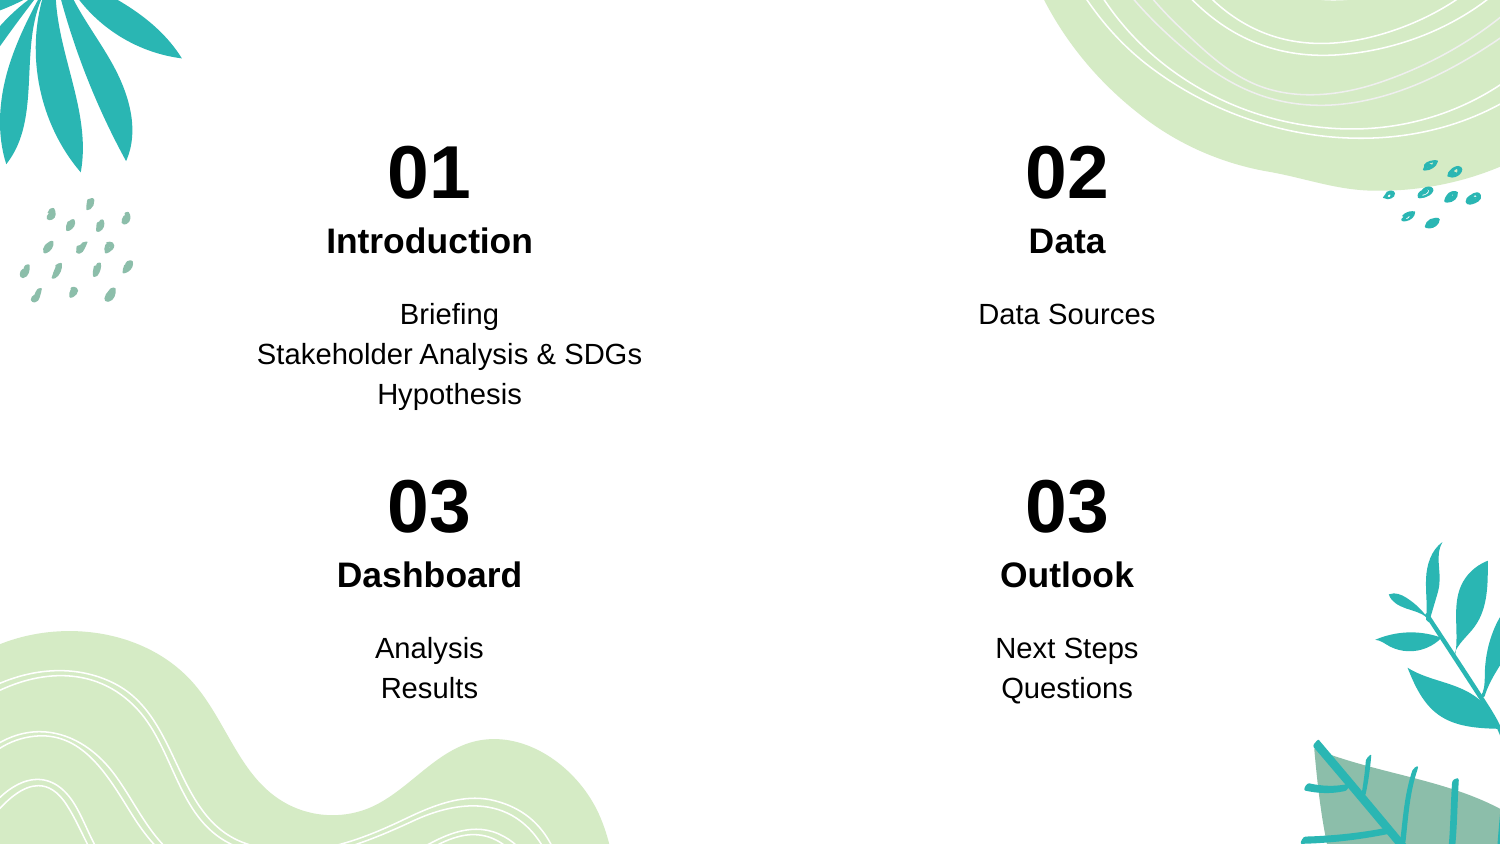

01
02
# Introduction
Data
Briefing
Stakeholder Analysis & SDGs
Hypothesis
Data Sources

03
03
Dashboard
Outlook
Analysis
Results
Next Steps
Questions